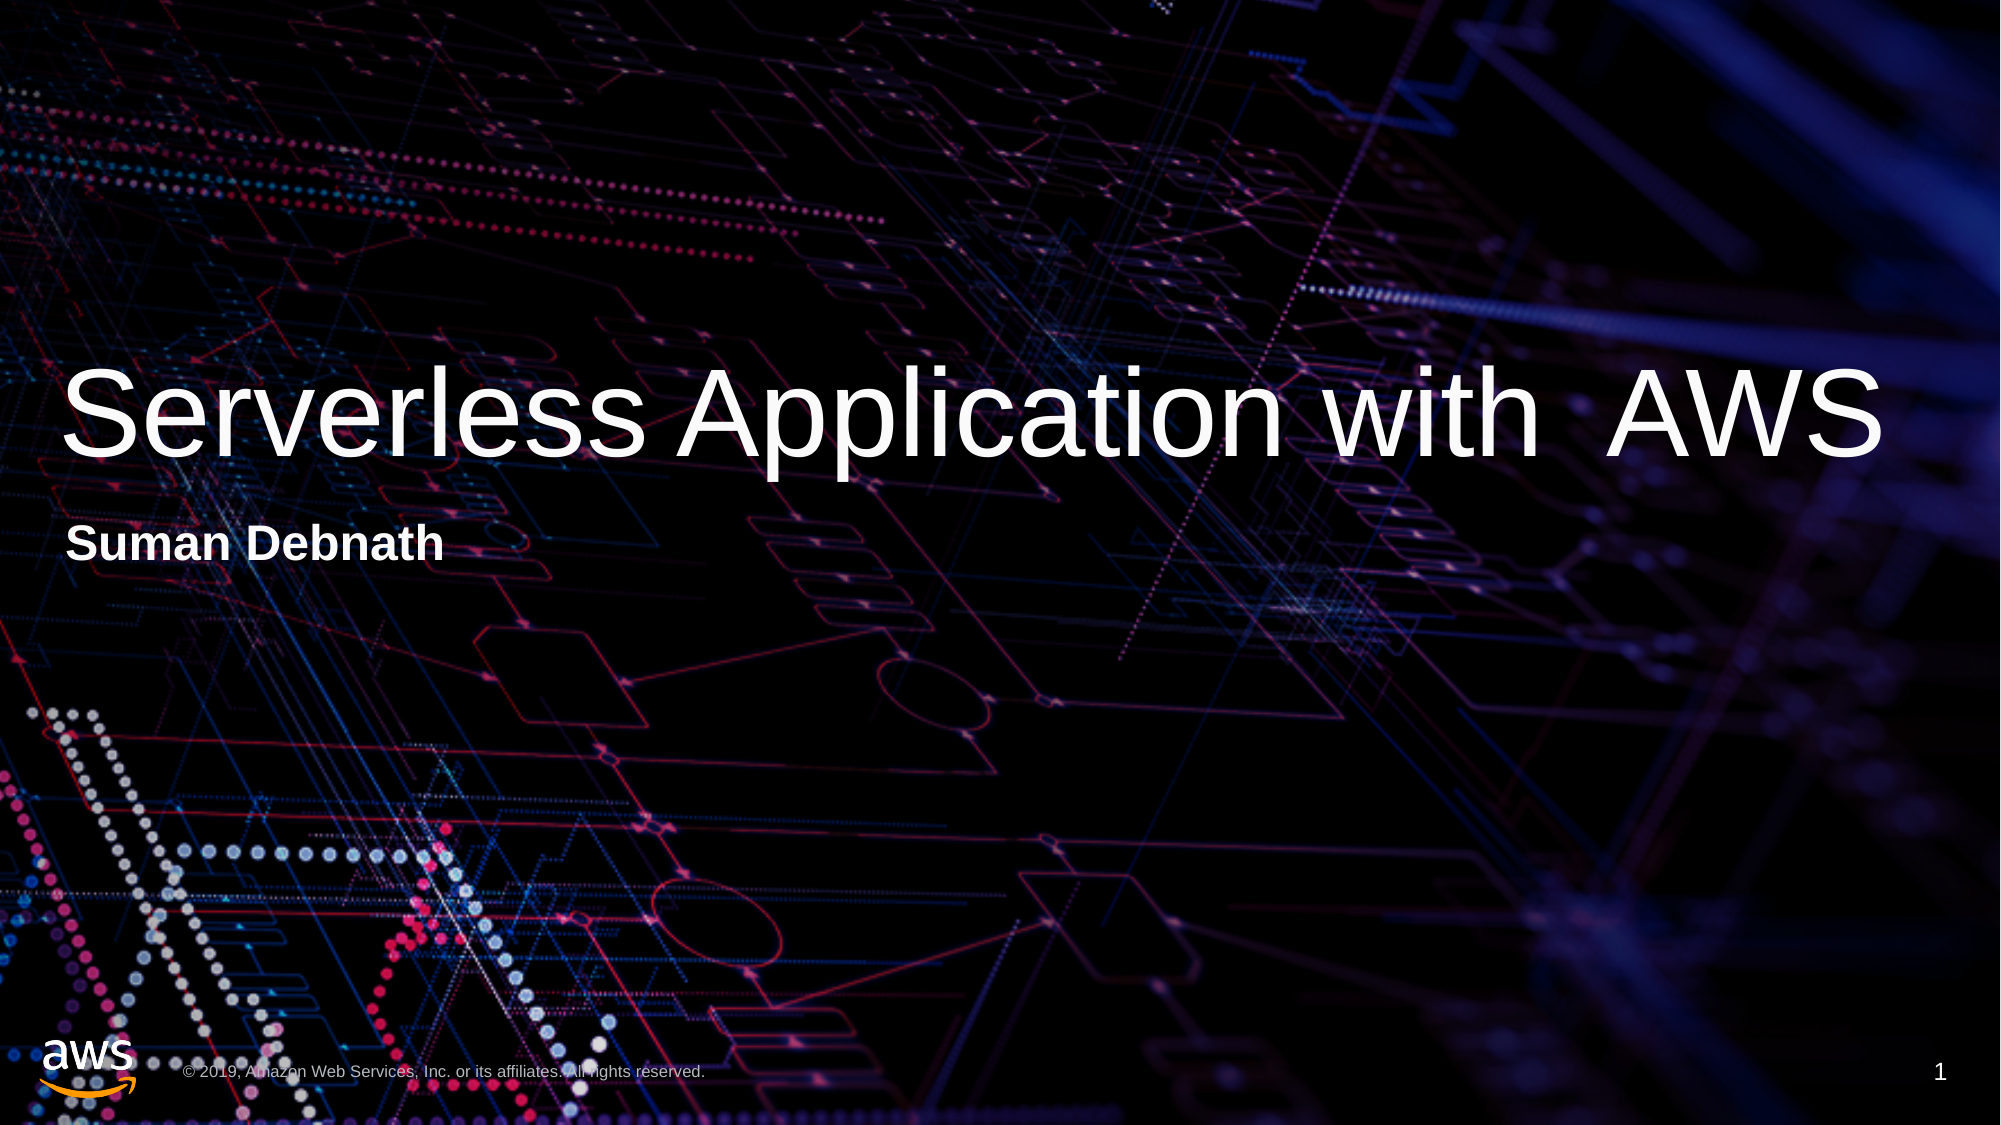

# Serverless Application with  AWS
Suman Debnath
1